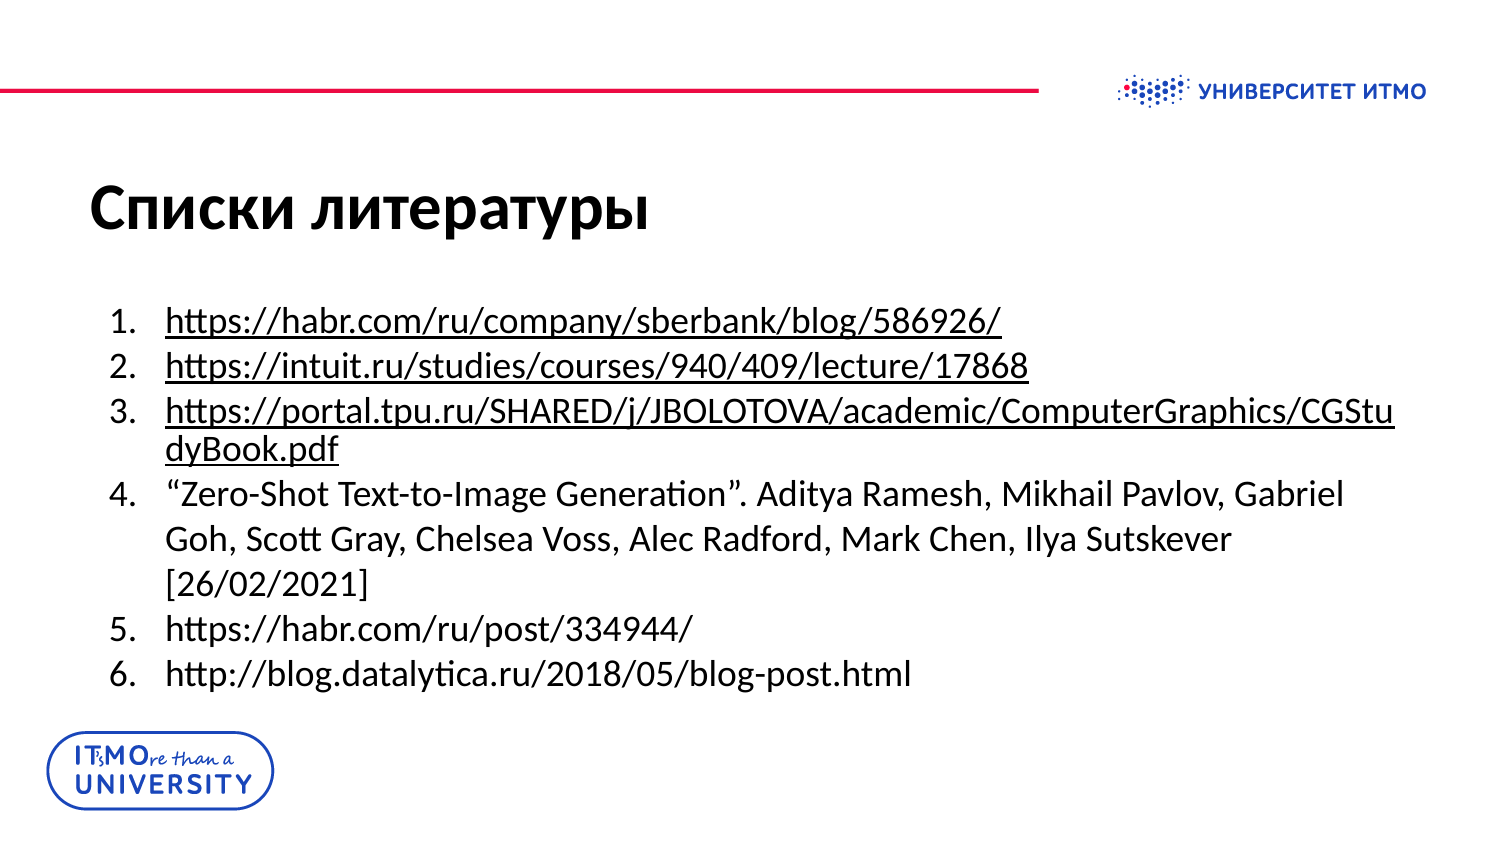

International Students and Scholars Rock
# Списки литературы
https://habr.com/ru/company/sberbank/blog/586926/
https://intuit.ru/studies/courses/940/409/lecture/17868
https://portal.tpu.ru/SHARED/j/JBOLOTOVA/academic/ComputerGraphics/CGStudyBook.pdf
“Zero-Shot Text-to-Image Generation”. Aditya Ramesh, Mikhail Pavlov, Gabriel Goh, Scott Gray, Chelsea Voss, Alec Radford, Mark Chen, Ilya Sutskever [26/02/2021]
https://habr.com/ru/post/334944/
http://blog.datalytica.ru/2018/05/blog-post.html